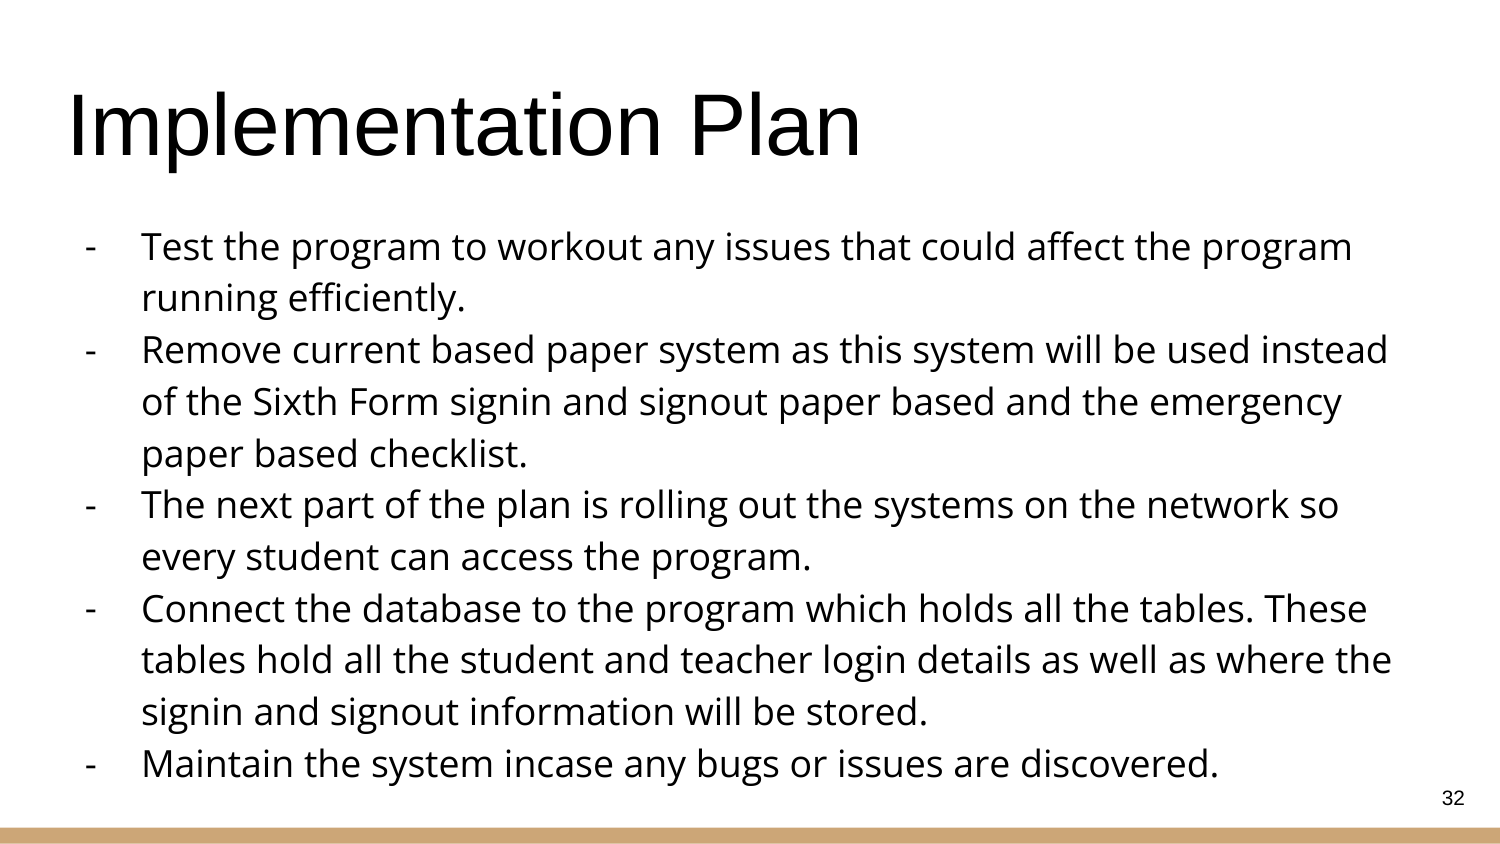

# Implementation Plan
Test the program to workout any issues that could affect the program running efficiently.
Remove current based paper system as this system will be used instead of the Sixth Form signin and signout paper based and the emergency paper based checklist.
The next part of the plan is rolling out the systems on the network so every student can access the program.
Connect the database to the program which holds all the tables. These tables hold all the student and teacher login details as well as where the signin and signout information will be stored.
Maintain the system incase any bugs or issues are discovered.
32